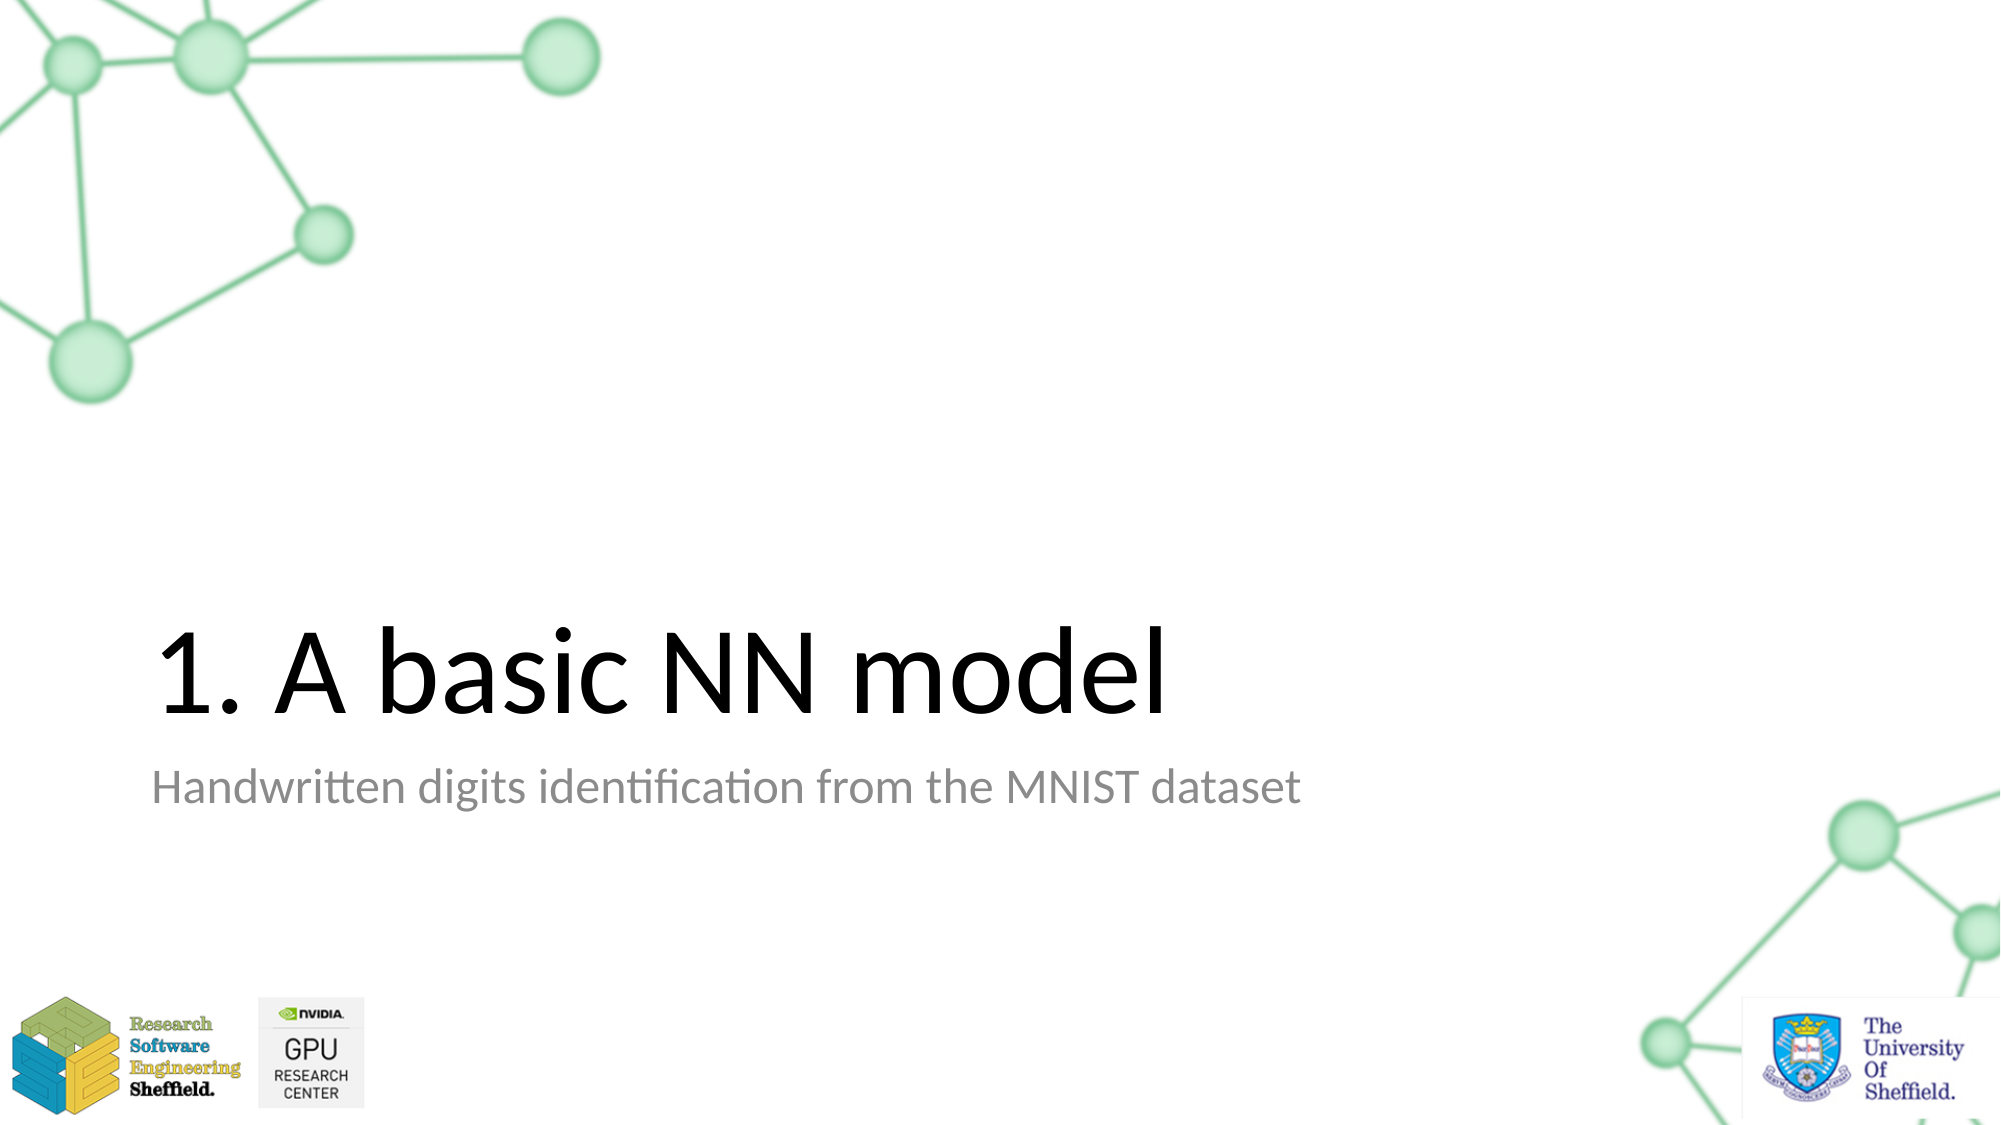

# 1. A basic NN model
Handwritten digits identification from the MNIST dataset